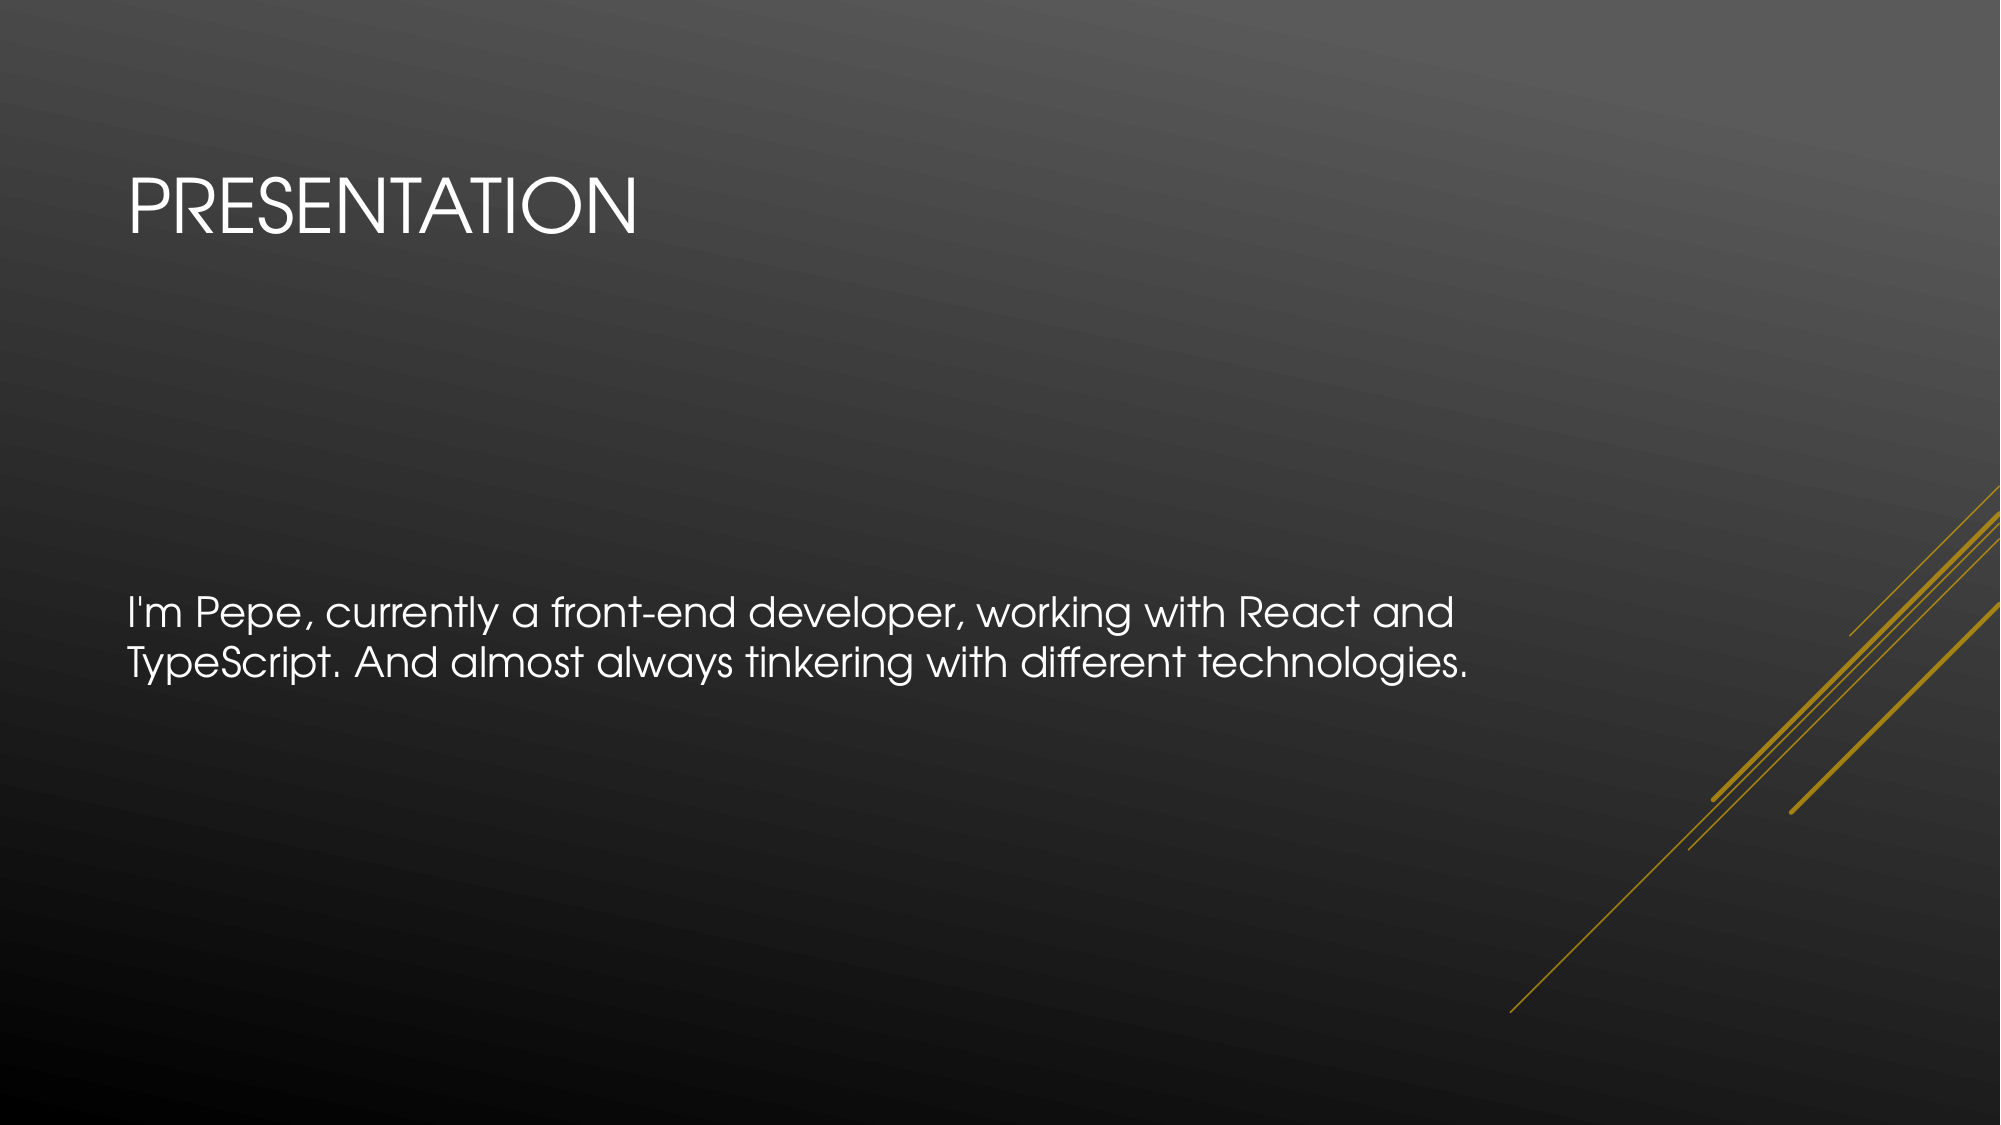

# Presentation
I'm Pepe, currently a front-end developer, working with React and TypeScript. And almost always tinkering with different technologies.